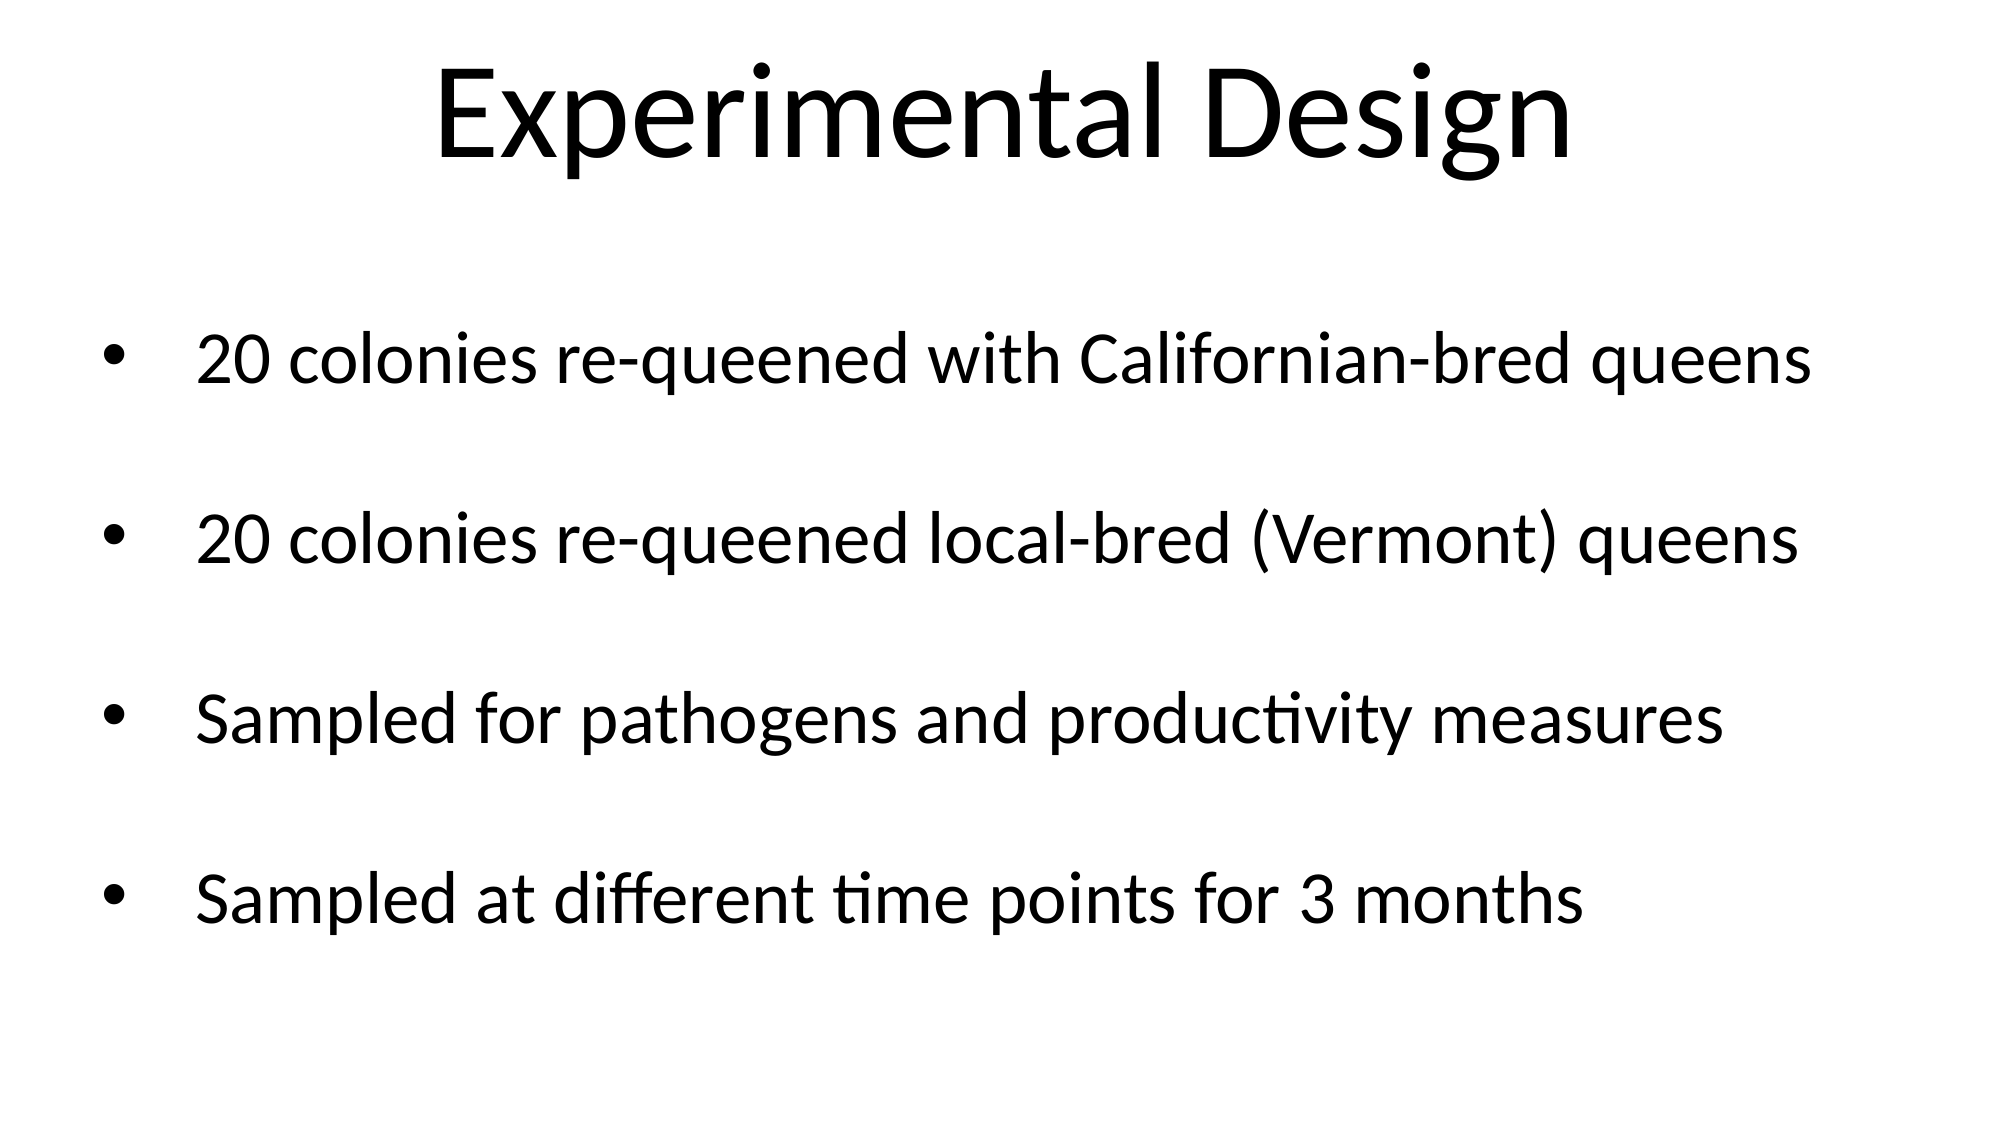

# Experimental Design
20 colonies re-queened with Californian-bred queens

20 colonies re-queened local-bred (Vermont) queens

Sampled for pathogens and productivity measures

Sampled at different time points for 3 months